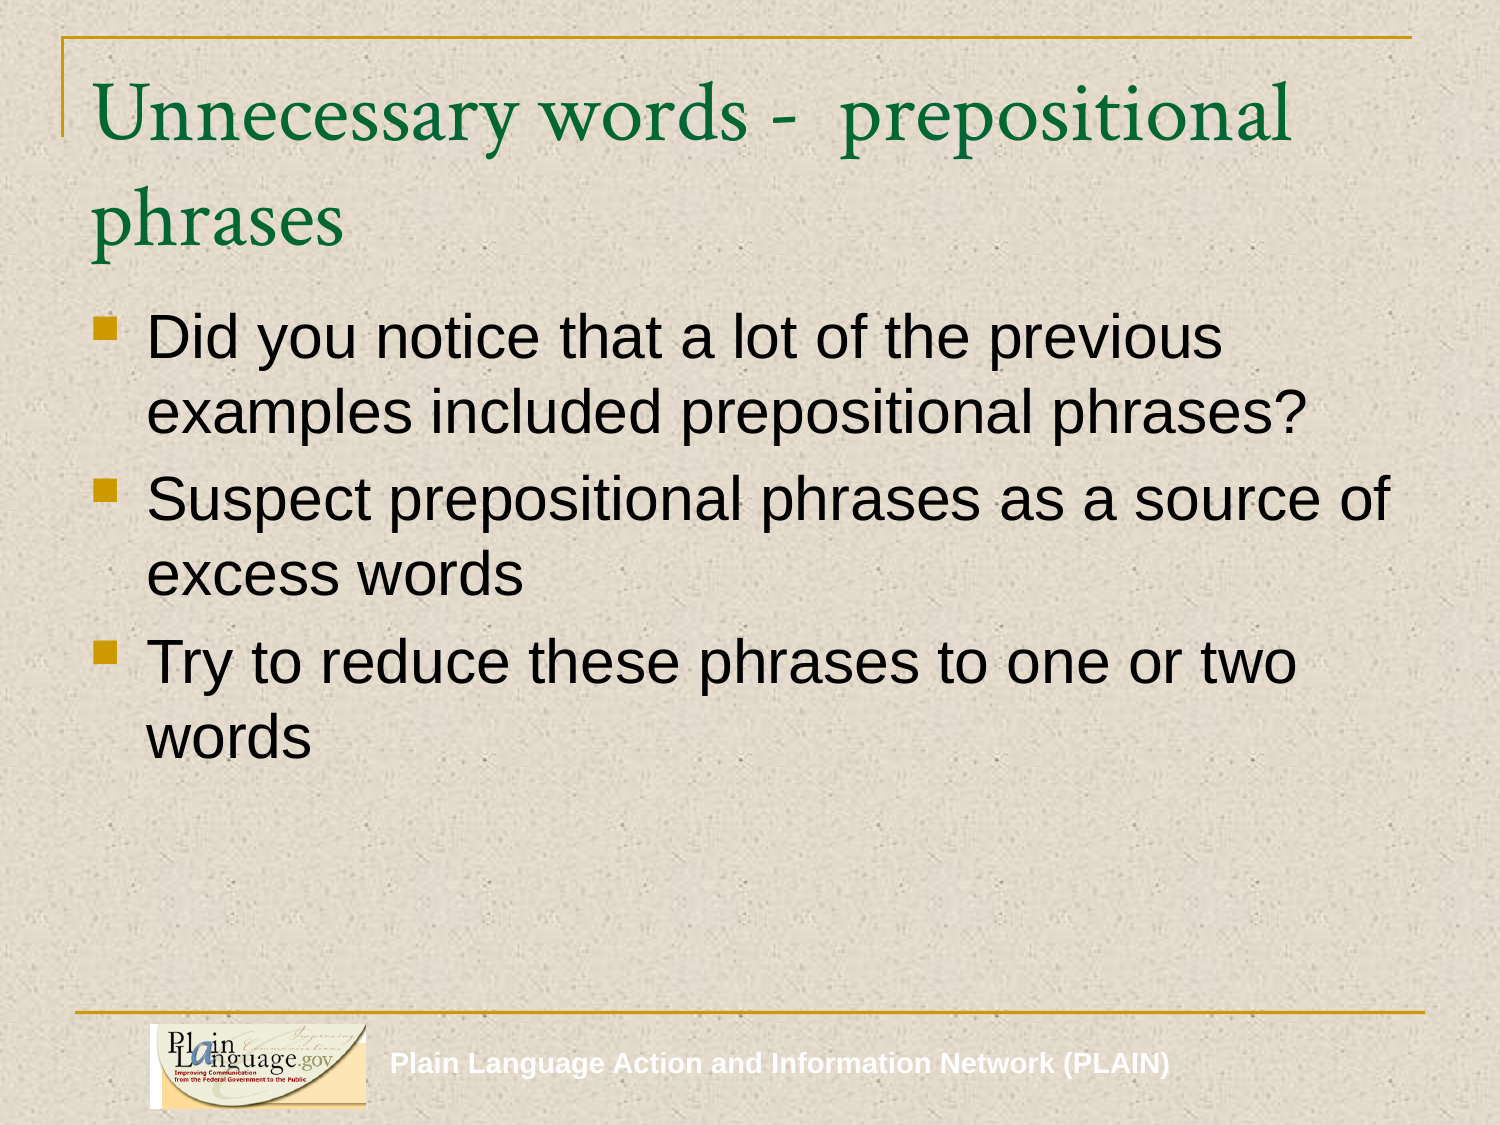

# Unnecessary words -  prepositional phrases
Did you notice that a lot of the previous examples included prepositional phrases?
Suspect prepositional phrases as a source of excess words
Try to reduce these phrases to one or two words